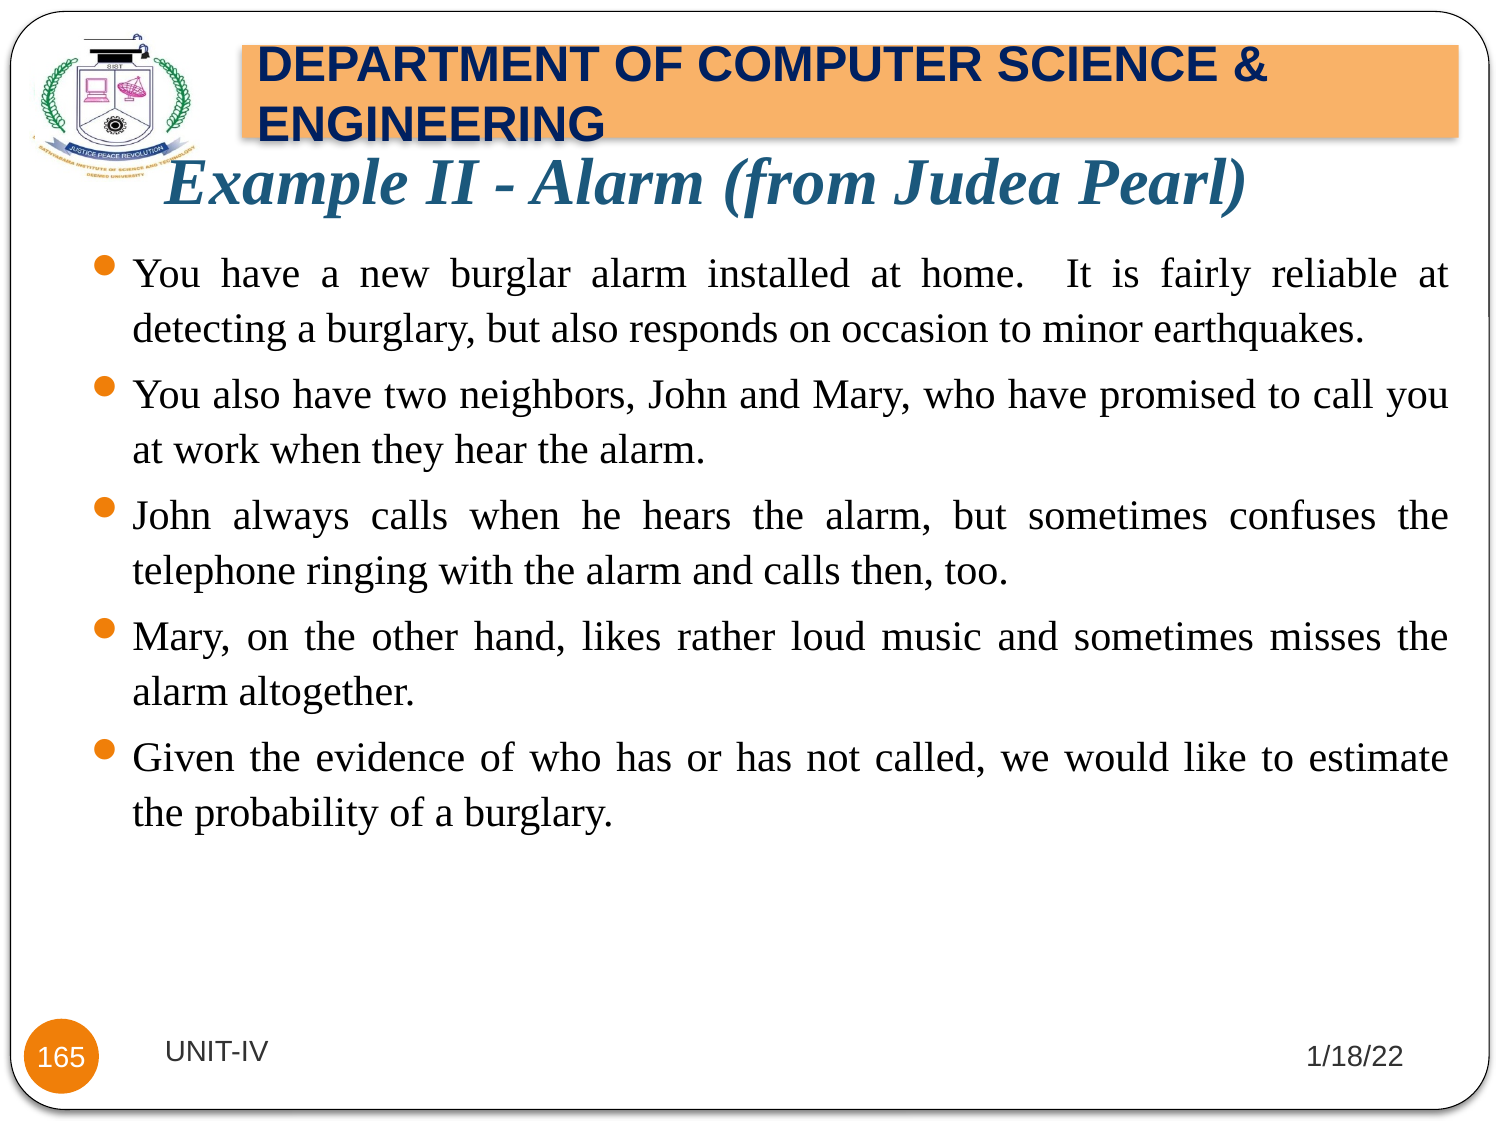

# Example II - Alarm (from Judea Pearl)
You have a new burglar alarm installed at home.  It is fairly reliable at detecting a burglary, but also responds on occasion to minor earthquakes.
You also have two neighbors, John and Mary, who have promised to call you at work when they hear the alarm.
John always calls when he hears the alarm, but sometimes confuses the telephone ringing with the alarm and calls then, too.
Mary, on the other hand, likes rather loud music and sometimes misses the alarm altogether.
Given the evidence of who has or has not called, we would like to estimate the probability of a burglary.
UNIT-IV
1/18/22
165